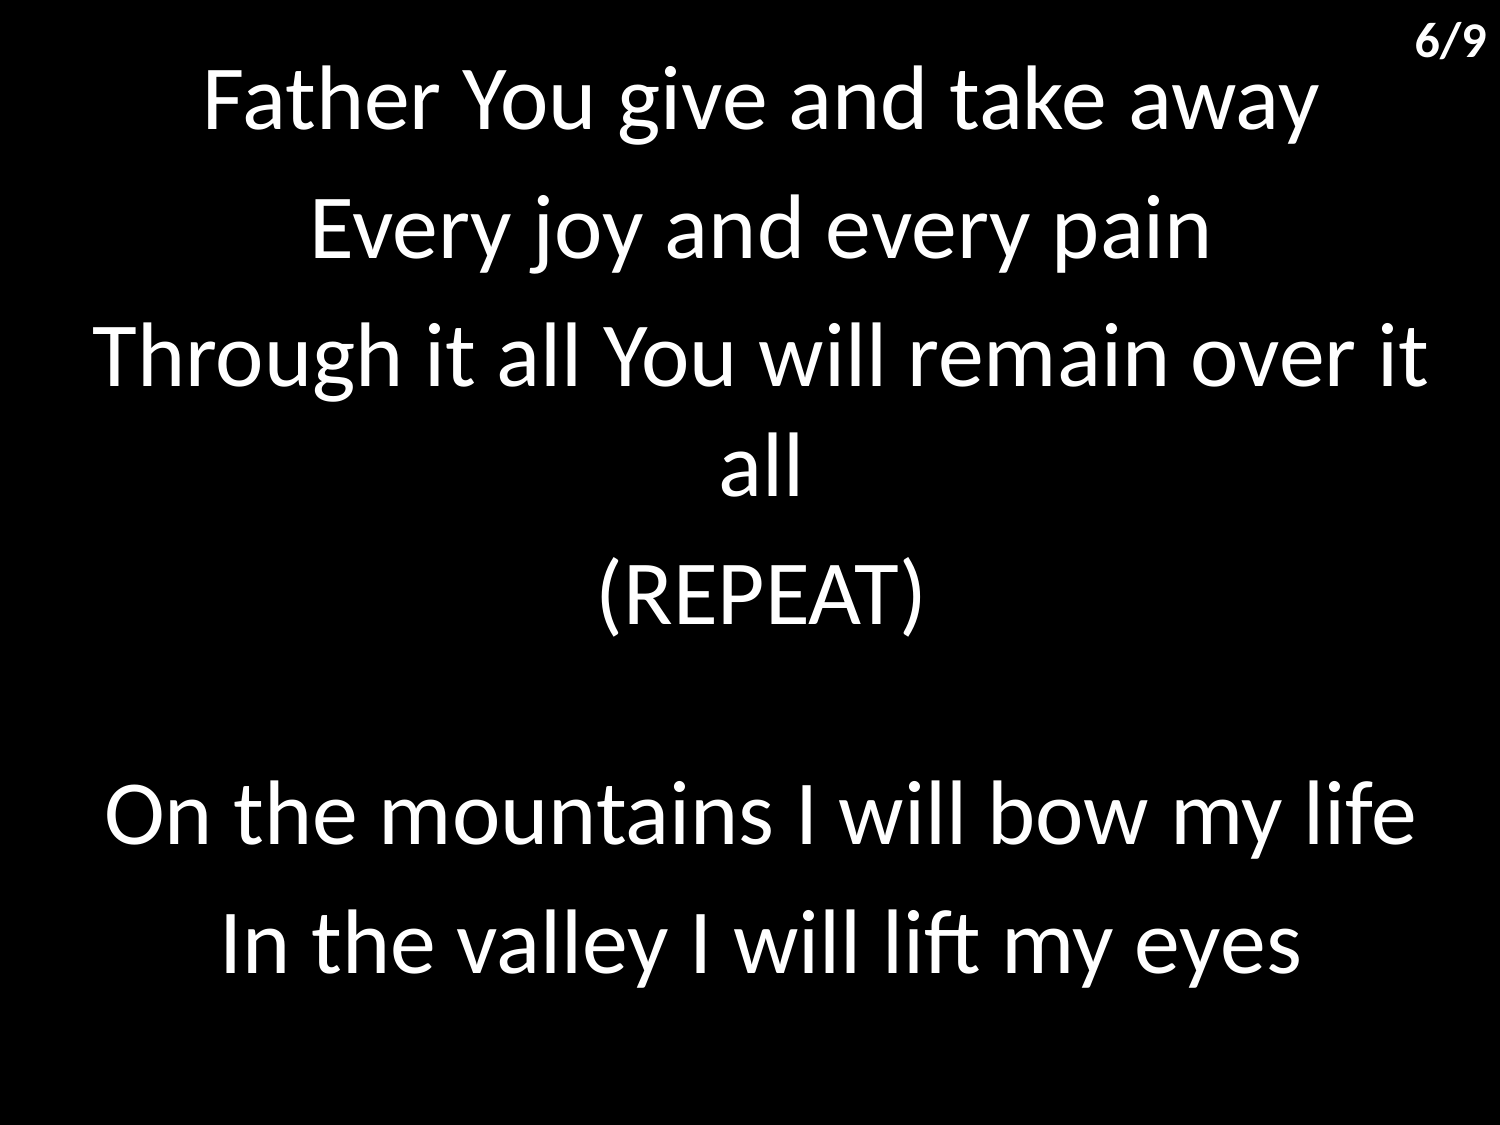

6/9
Father You give and take away
Every joy and every pain
Through it all You will remain over it all
(REPEAT)
On the mountains I will bow my life
In the valley I will lift my eyes